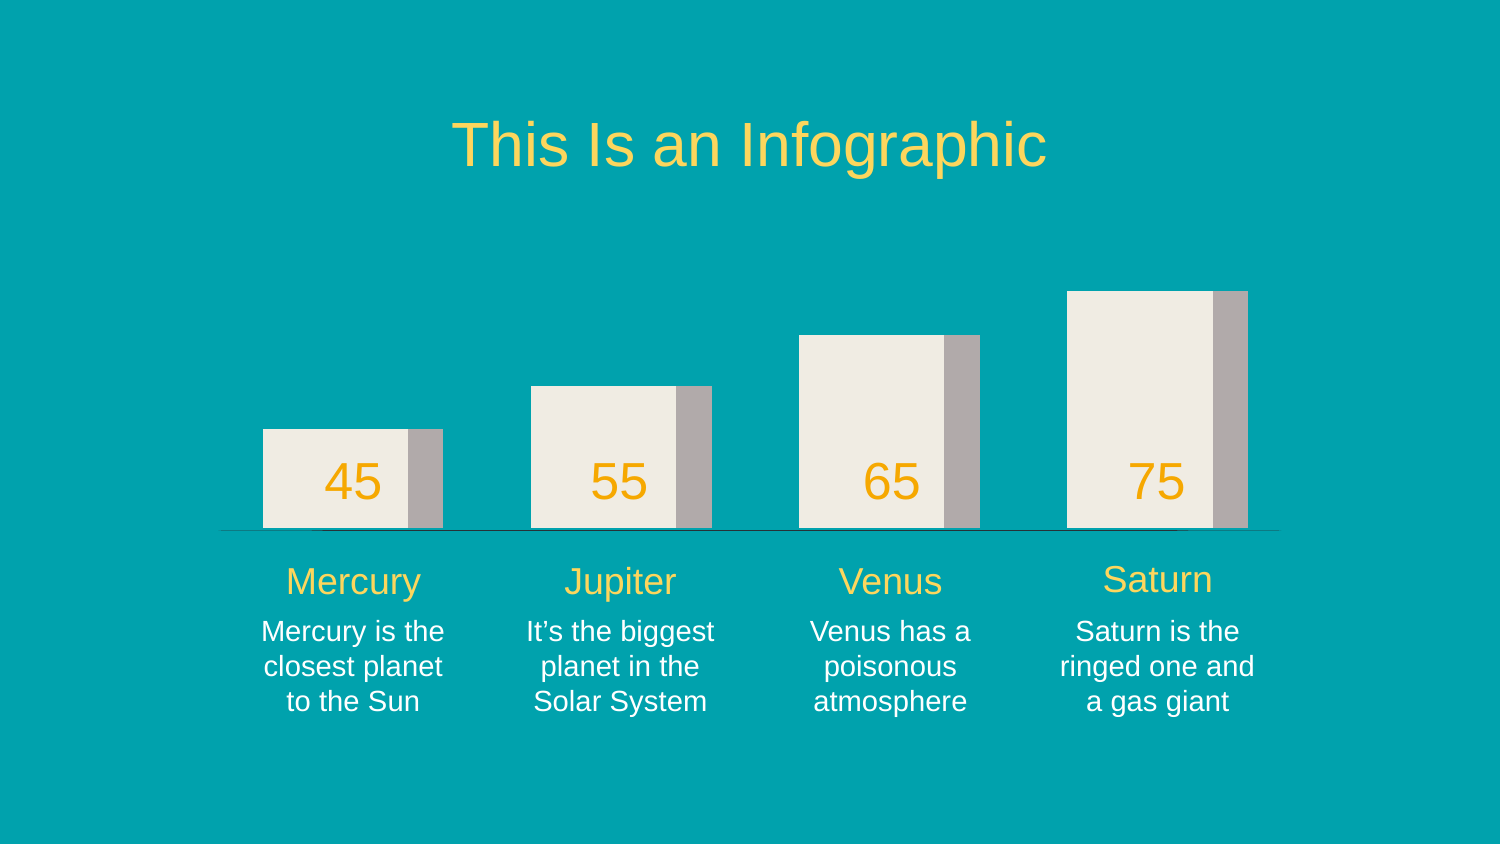

# This Is an Infographic

45
55
65
75

Saturn
Mercury
Jupiter
Venus
Saturn is the
ringed one and a gas giant
Mercury is the
closest planet to the Sun
It’s the biggest
planet in the Solar System

Venus has a poisonous atmosphere